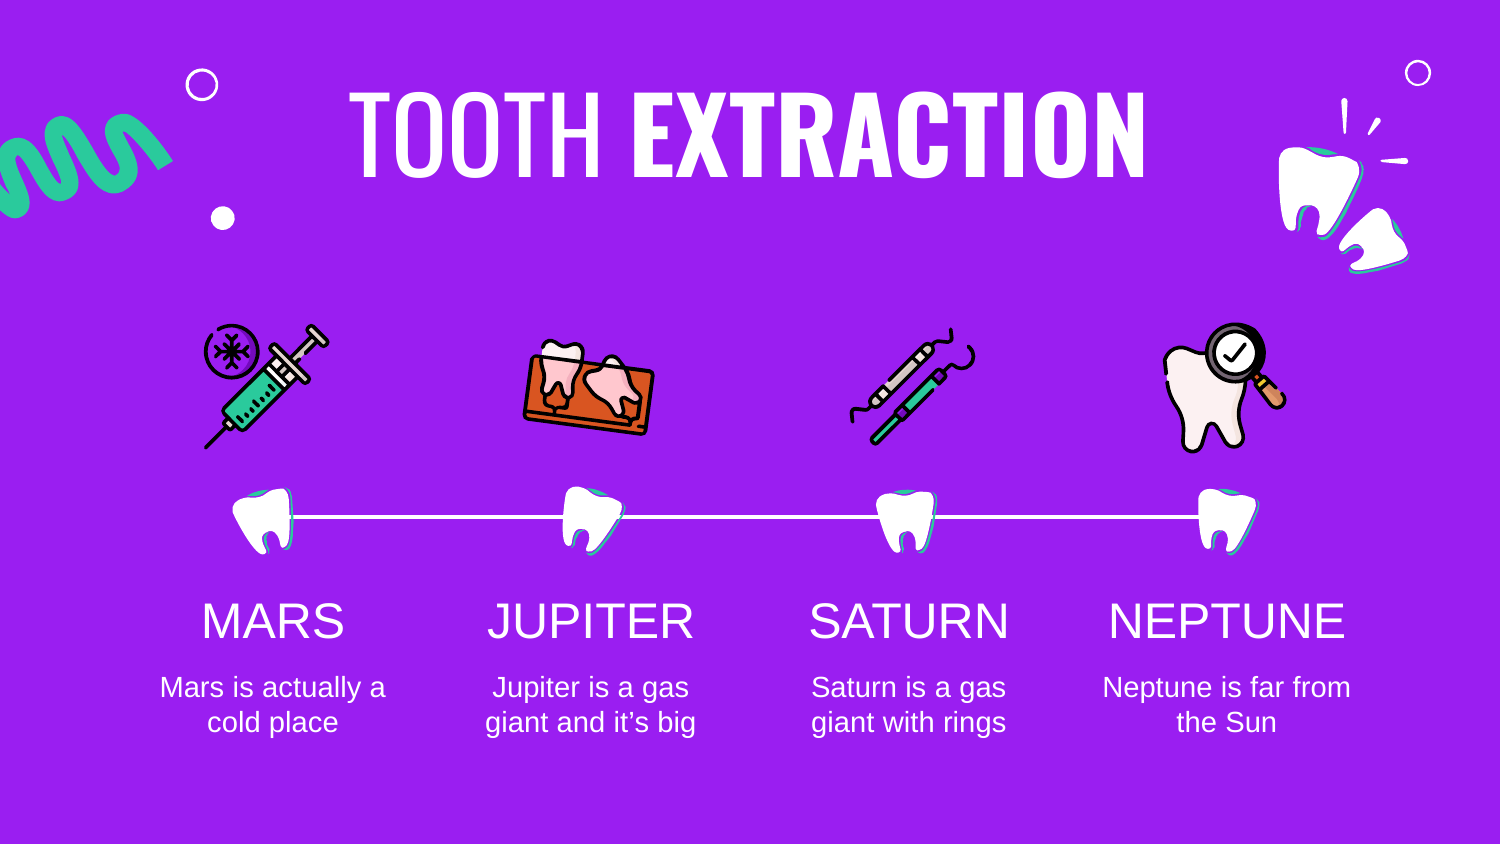

# TOOTH EXTRACTION

MARS
JUPITER
SATURN
NEPTUNE
Mars is actually a cold place
Jupiter is a gas giant and it’s big
Saturn is a gas giant with rings
Neptune is far from the Sun